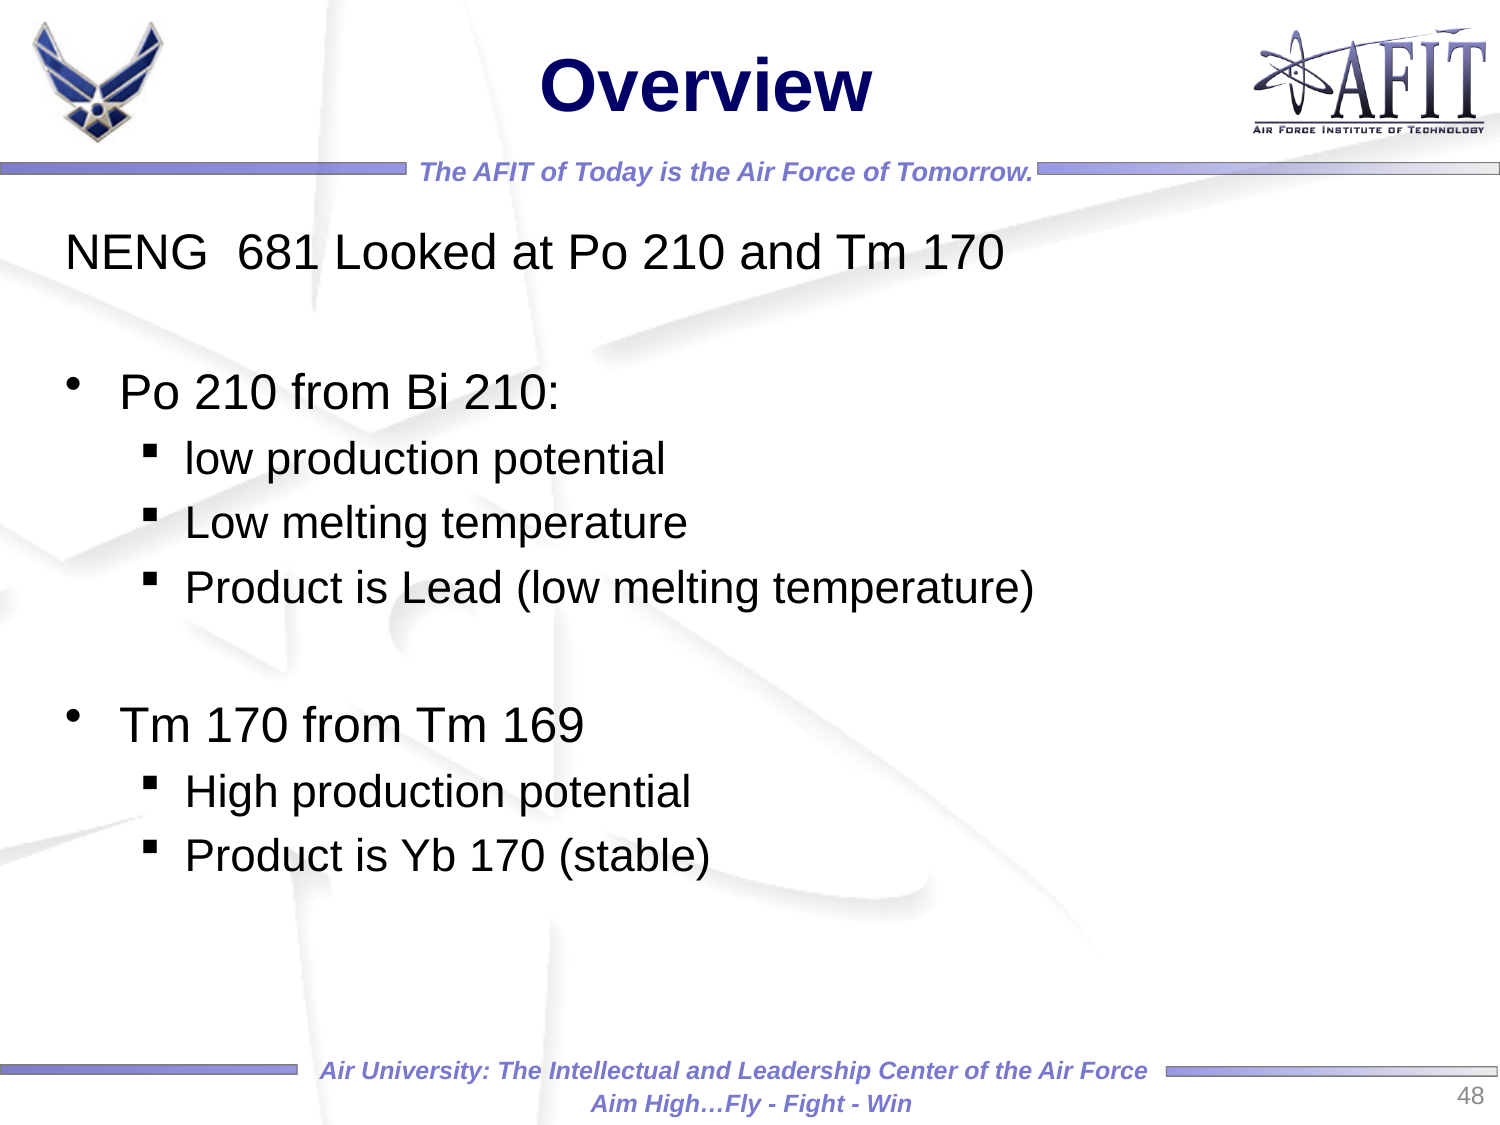

# Overview
NENG  681 Looked at Po 210 and Tm 170

Po 210 from Bi 210:
low production potential
Low melting temperature
Product is Lead (low melting temperature)

Tm 170 from Tm 169
High production potential
Product is Yb 170 (stable)

48